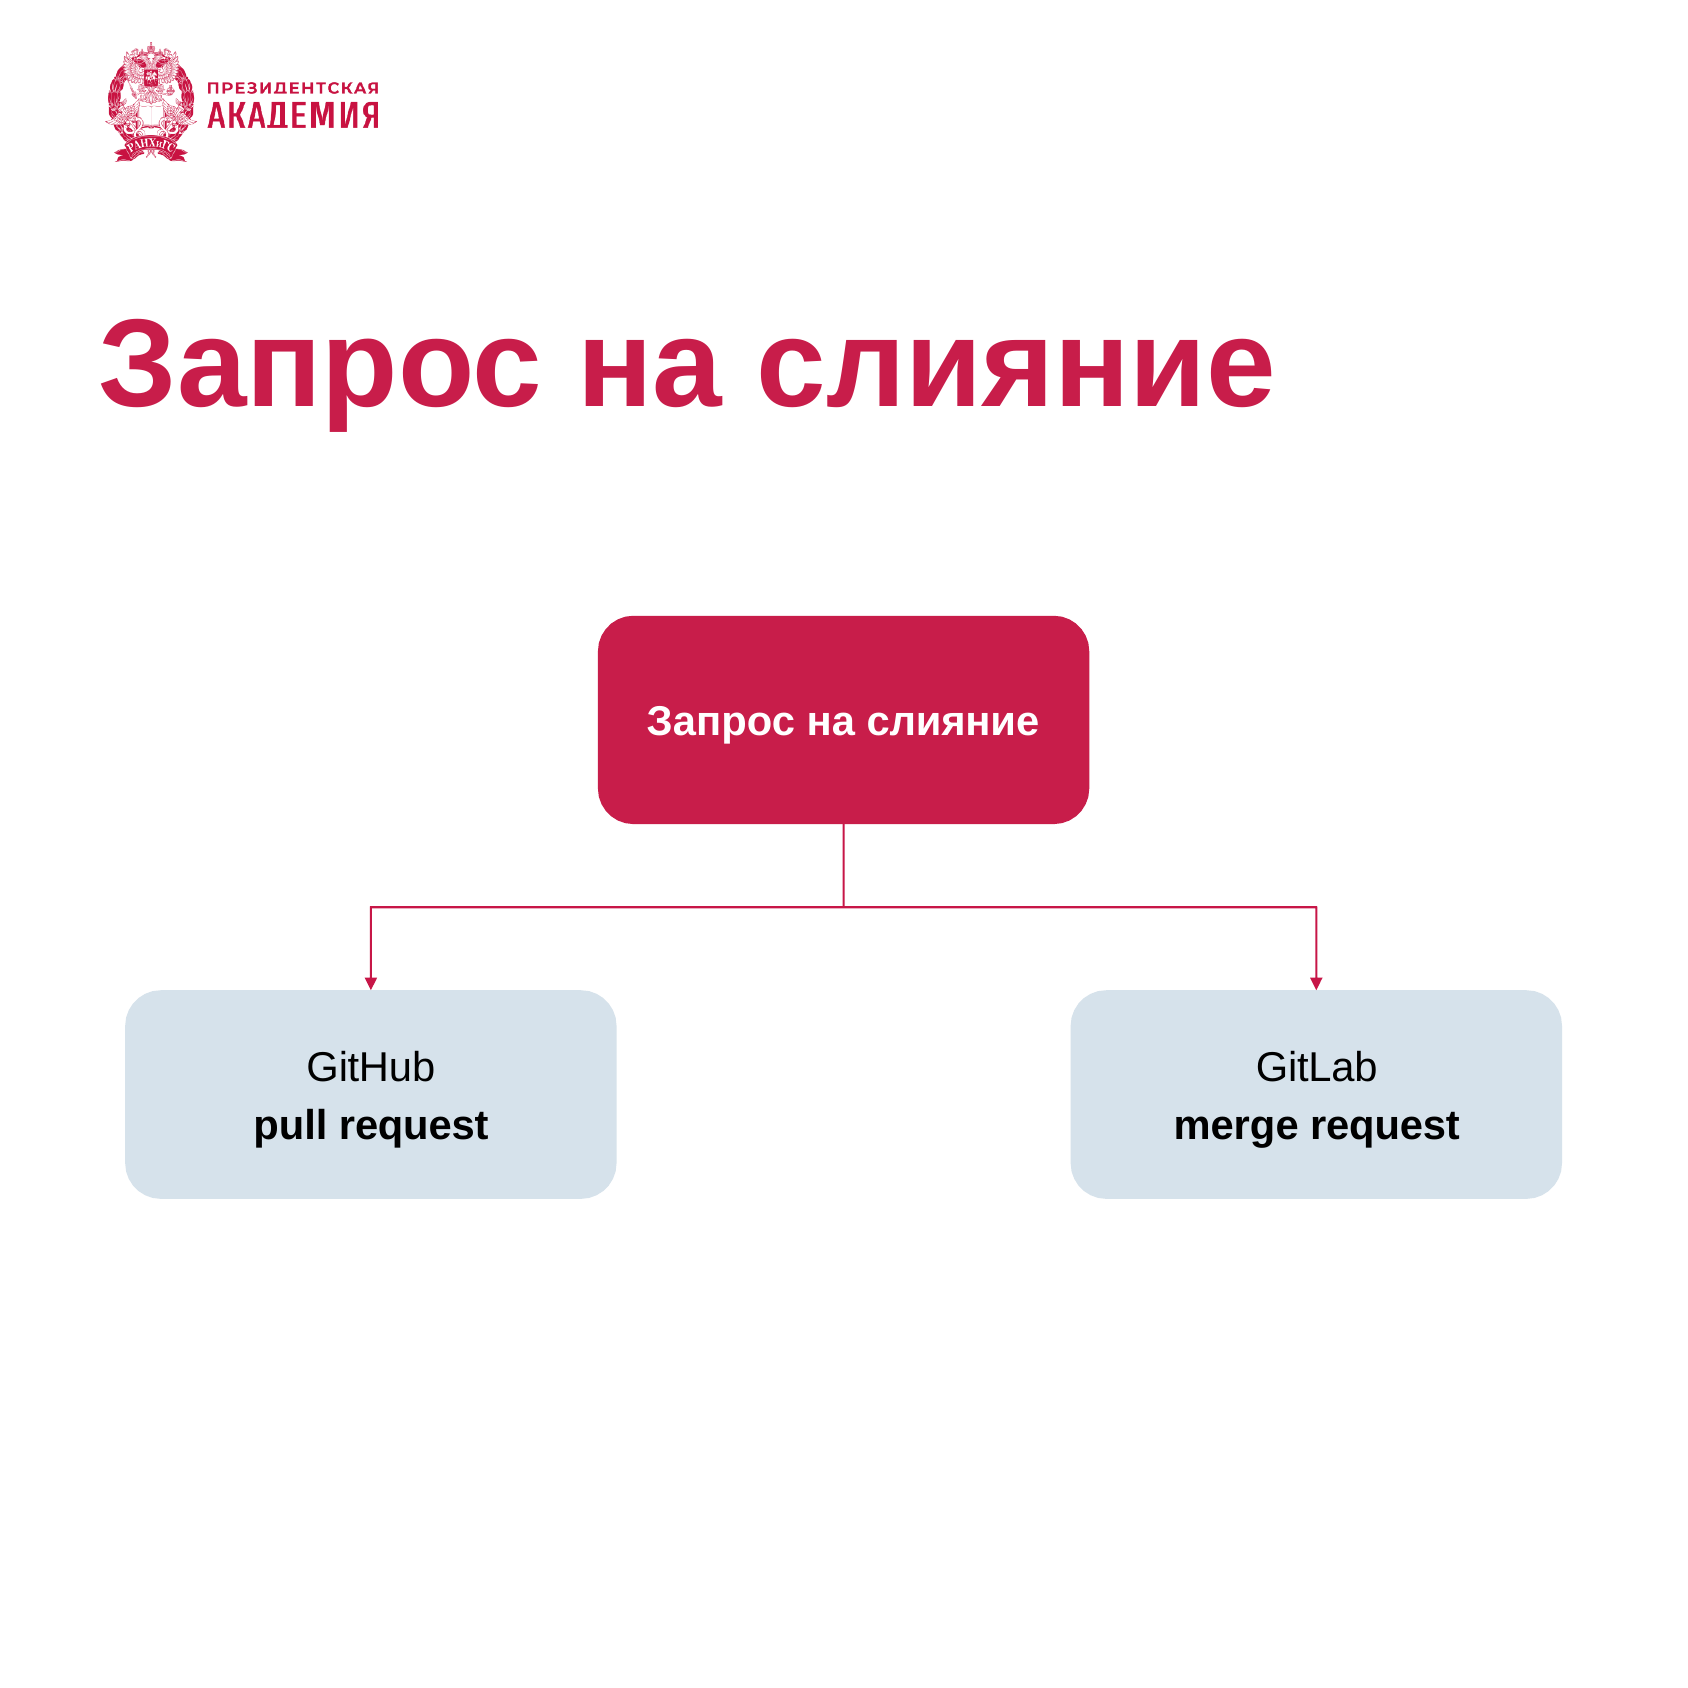

# Запрос на слияние

Запрос на слияние

GitHub
pull request
GitLab
merge request